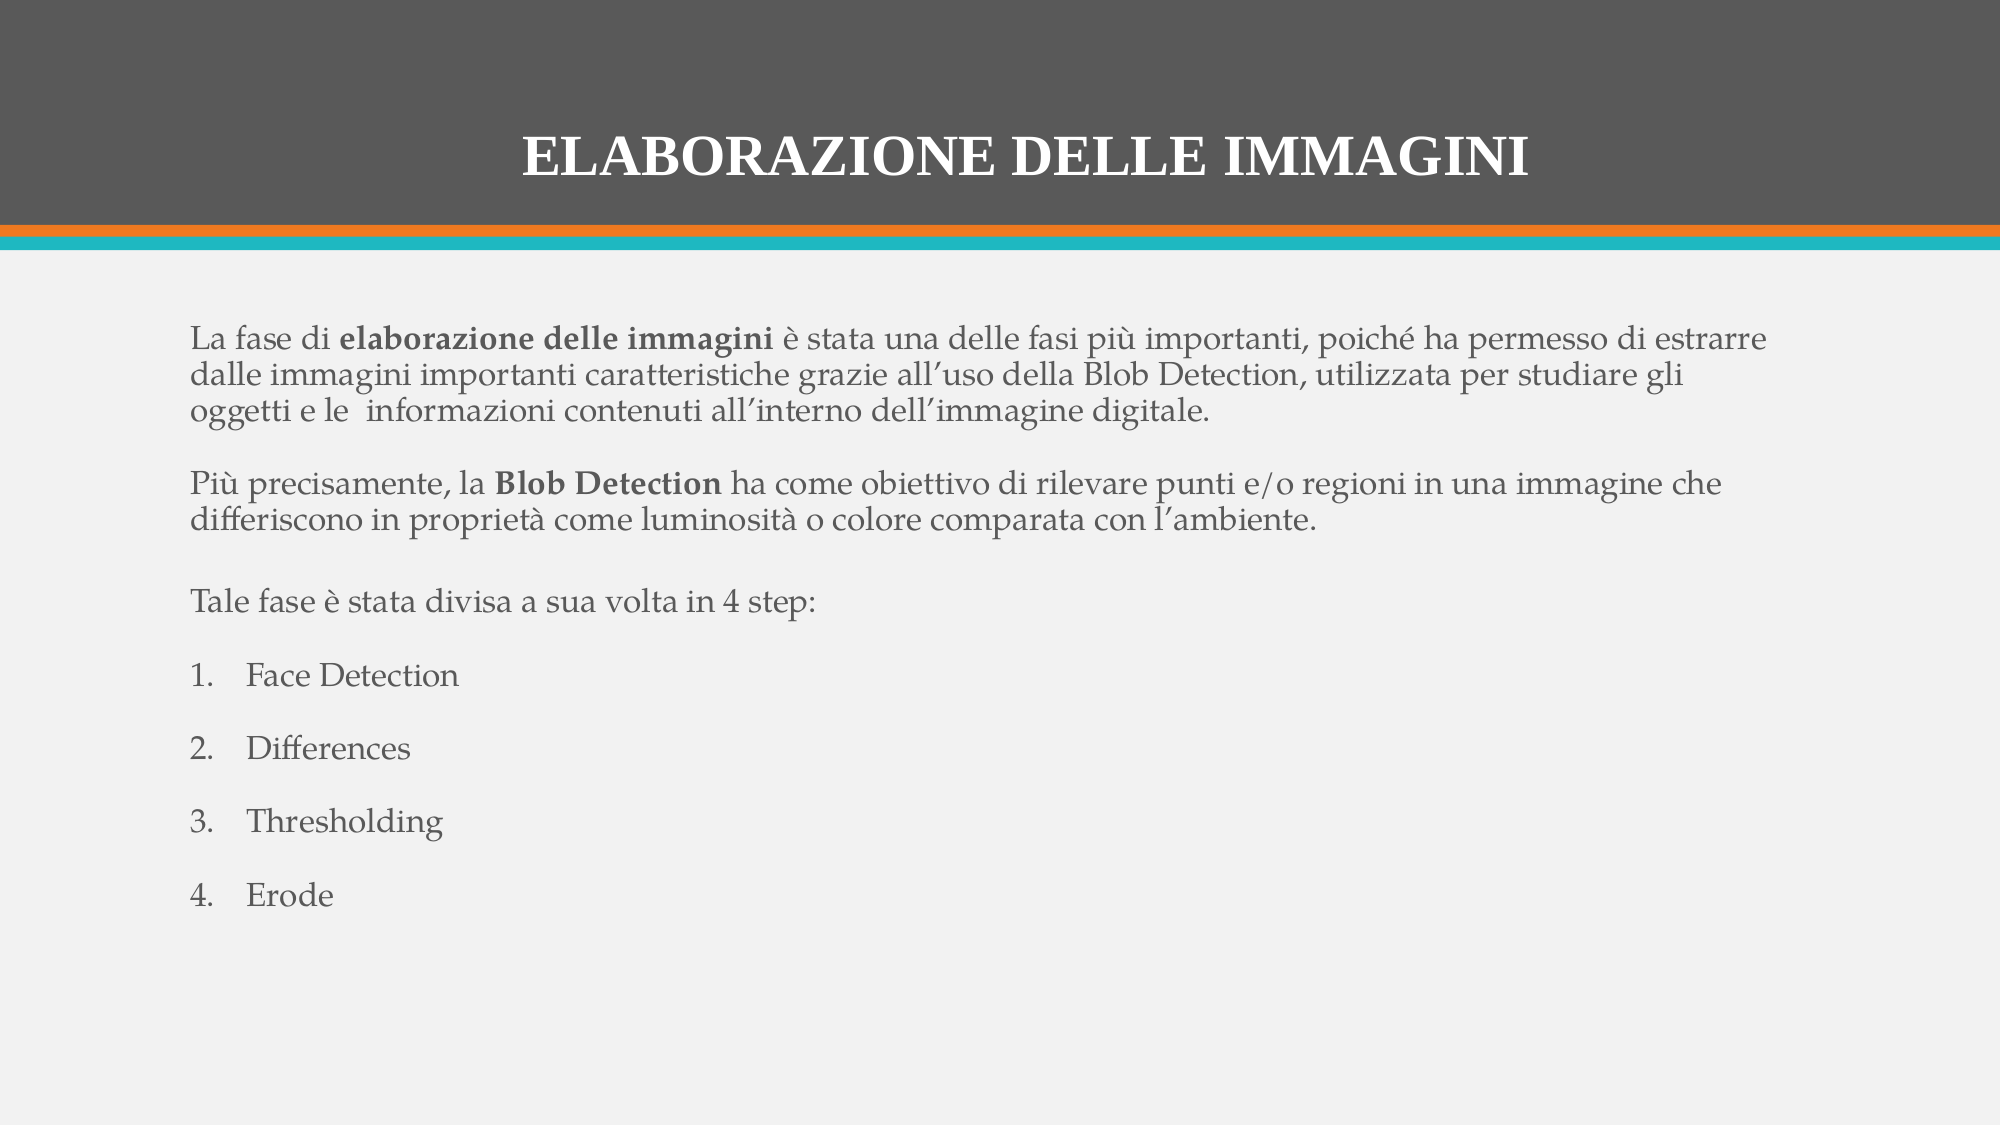

# ELABORAZIONE DELLE IMMAGINI
La fase di elaborazione delle immagini è stata una delle fasi più importanti, poiché ha permesso di estrarre dalle immagini importanti caratteristiche grazie all’uso della Blob Detection, utilizzata per studiare gli oggetti e le  informazioni contenuti all’interno dell’immagine digitale.
Più precisamente, la Blob Detection ha come obiettivo di rilevare punti e/o regioni in una immagine che differiscono in proprietà come luminosità o colore comparata con l’ambiente.

Tale fase è stata divisa a sua volta in 4 step:
Face Detection
Differences
Thresholding
Erode